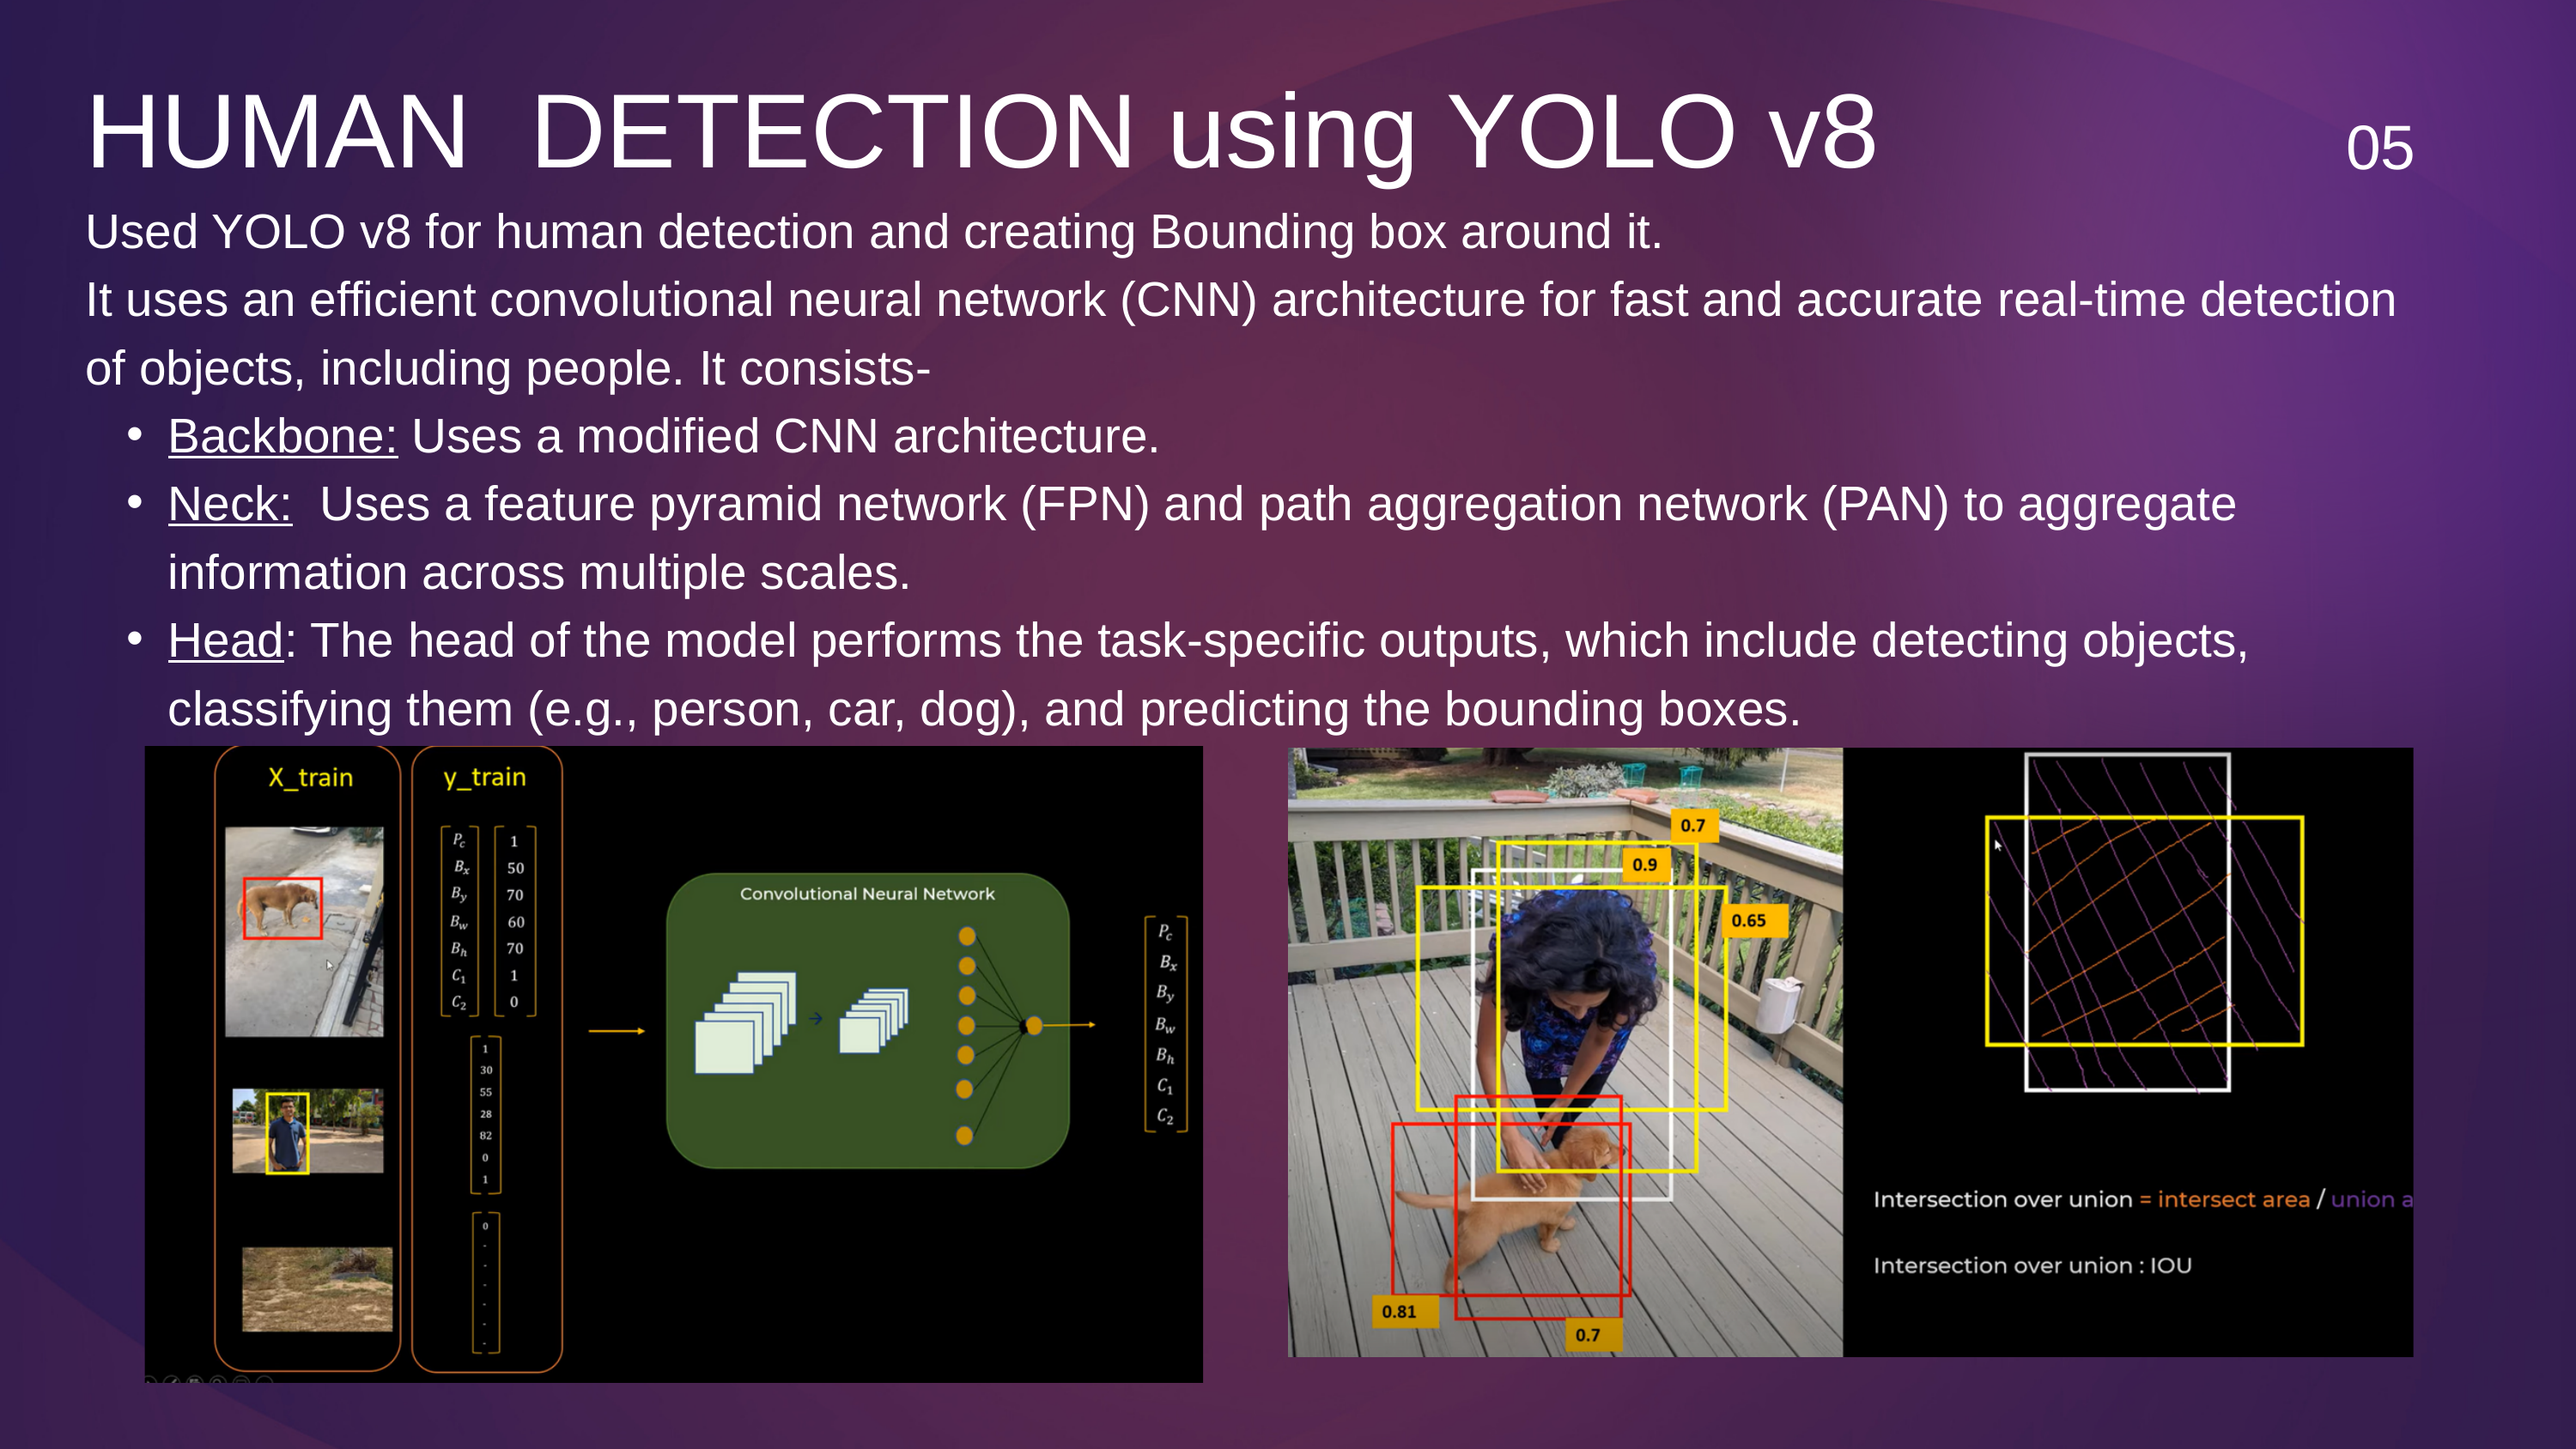

HUMAN  DETECTION using YOLO v8
05
Used YOLO v8 for human detection and creating Bounding box around it.
It uses an efficient convolutional neural network (CNN) architecture for fast and accurate real-time detection of objects, including people. It consists-
Backbone: Uses a modified CNN architecture.
Neck:  Uses a feature pyramid network (FPN) and path aggregation network (PAN) to aggregate information across multiple scales.
Head: The head of the model performs the task-specific outputs, which include detecting objects, classifying them (e.g., person, car, dog), and predicting the bounding boxes.